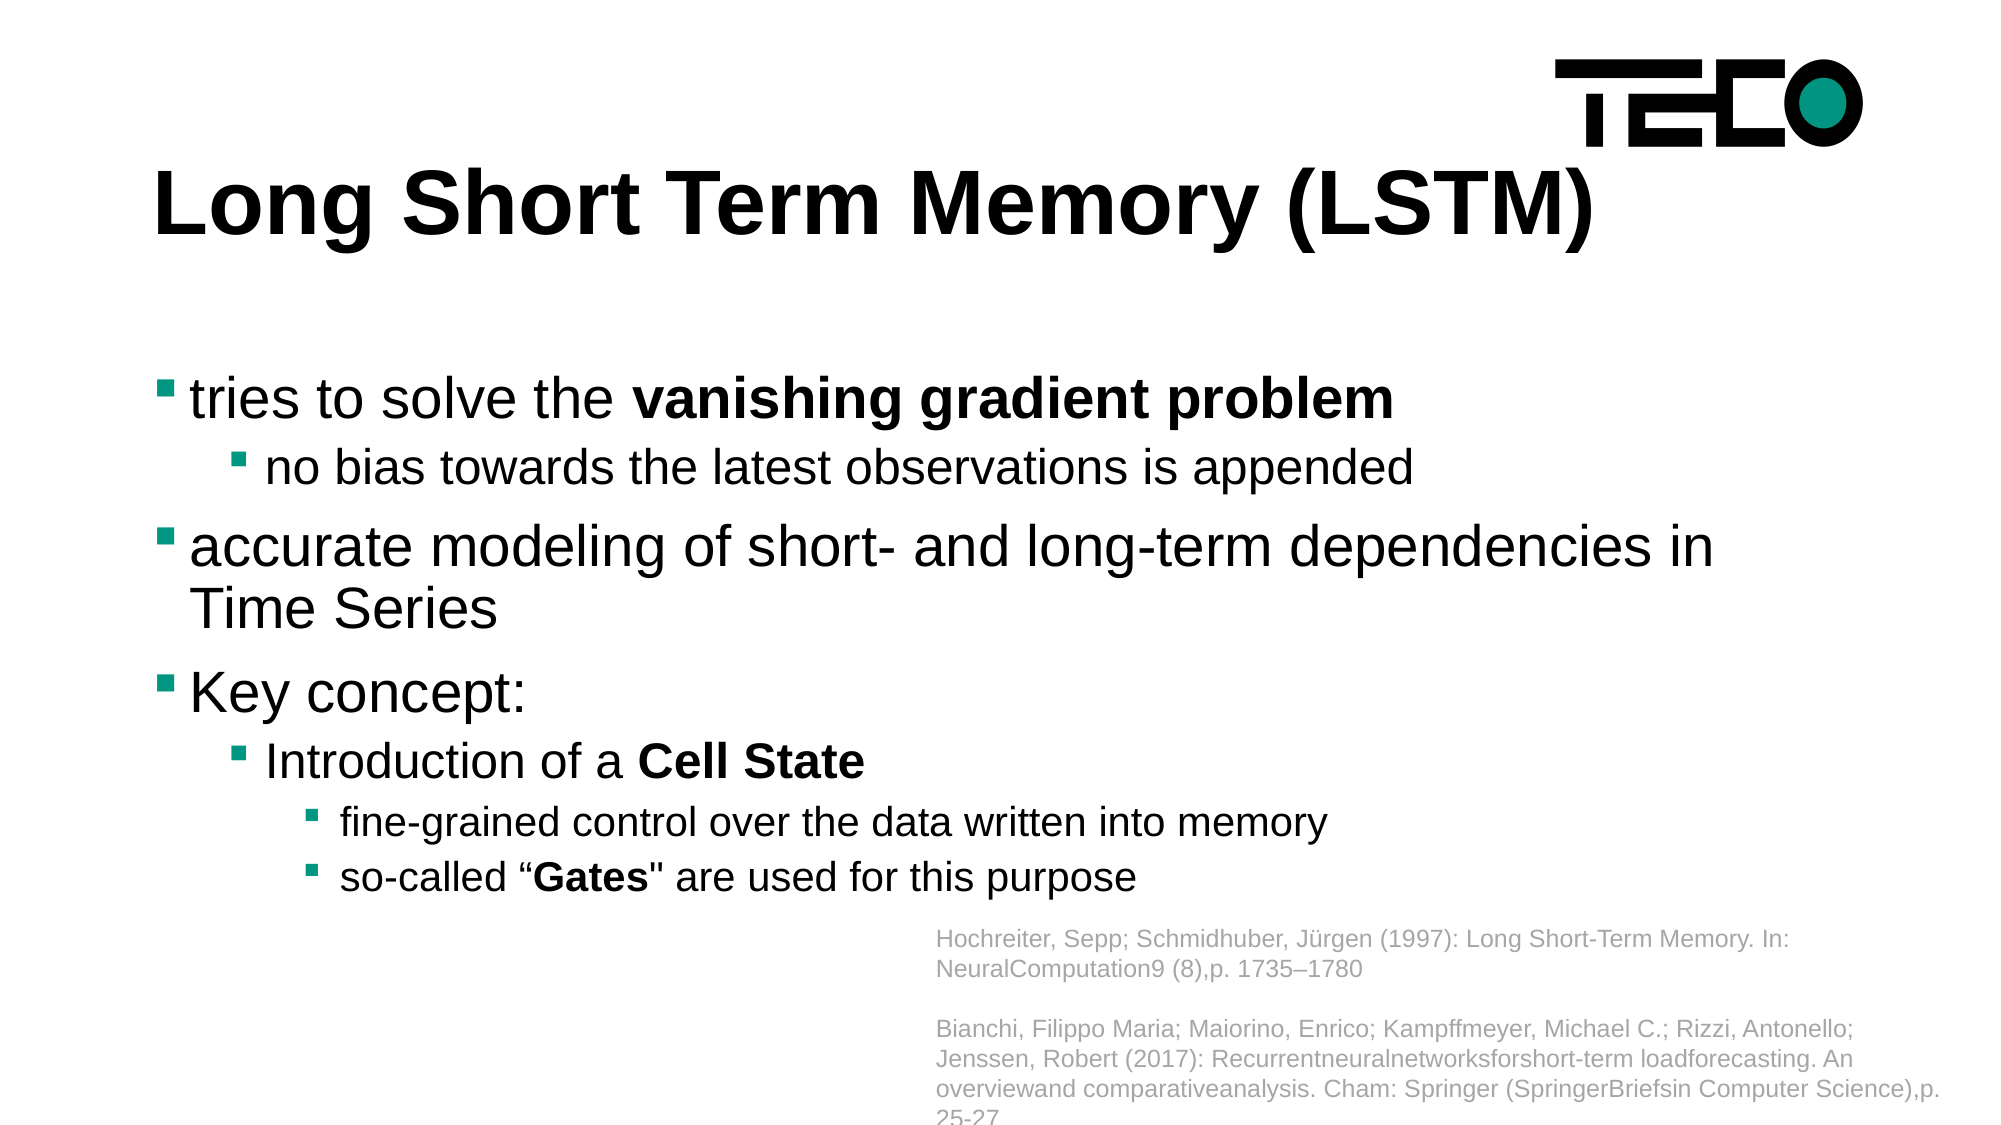

# Long Short Term Memory (LSTM)
tries to solve the vanishing gradient problem
no bias towards the latest observations is appended
accurate modeling of short- and long-term dependencies in Time Series
Key concept:
Introduction of a Cell State
fine-grained control over the data written into memory
so-called “Gates" are used for this purpose
Hochreiter, Sepp; Schmidhuber, Jürgen (1997): Long Short-Term Memory. In: NeuralComputation9 (8),p. 1735–1780

Bianchi, Filippo Maria; Maiorino, Enrico; Kampffmeyer, Michael C.; Rizzi, Antonello;
Jenssen, Robert (2017): Recurrentneuralnetworksforshort-term loadforecasting. An overviewand comparativeanalysis. Cham: Springer (SpringerBriefsin Computer Science),p. 25-27